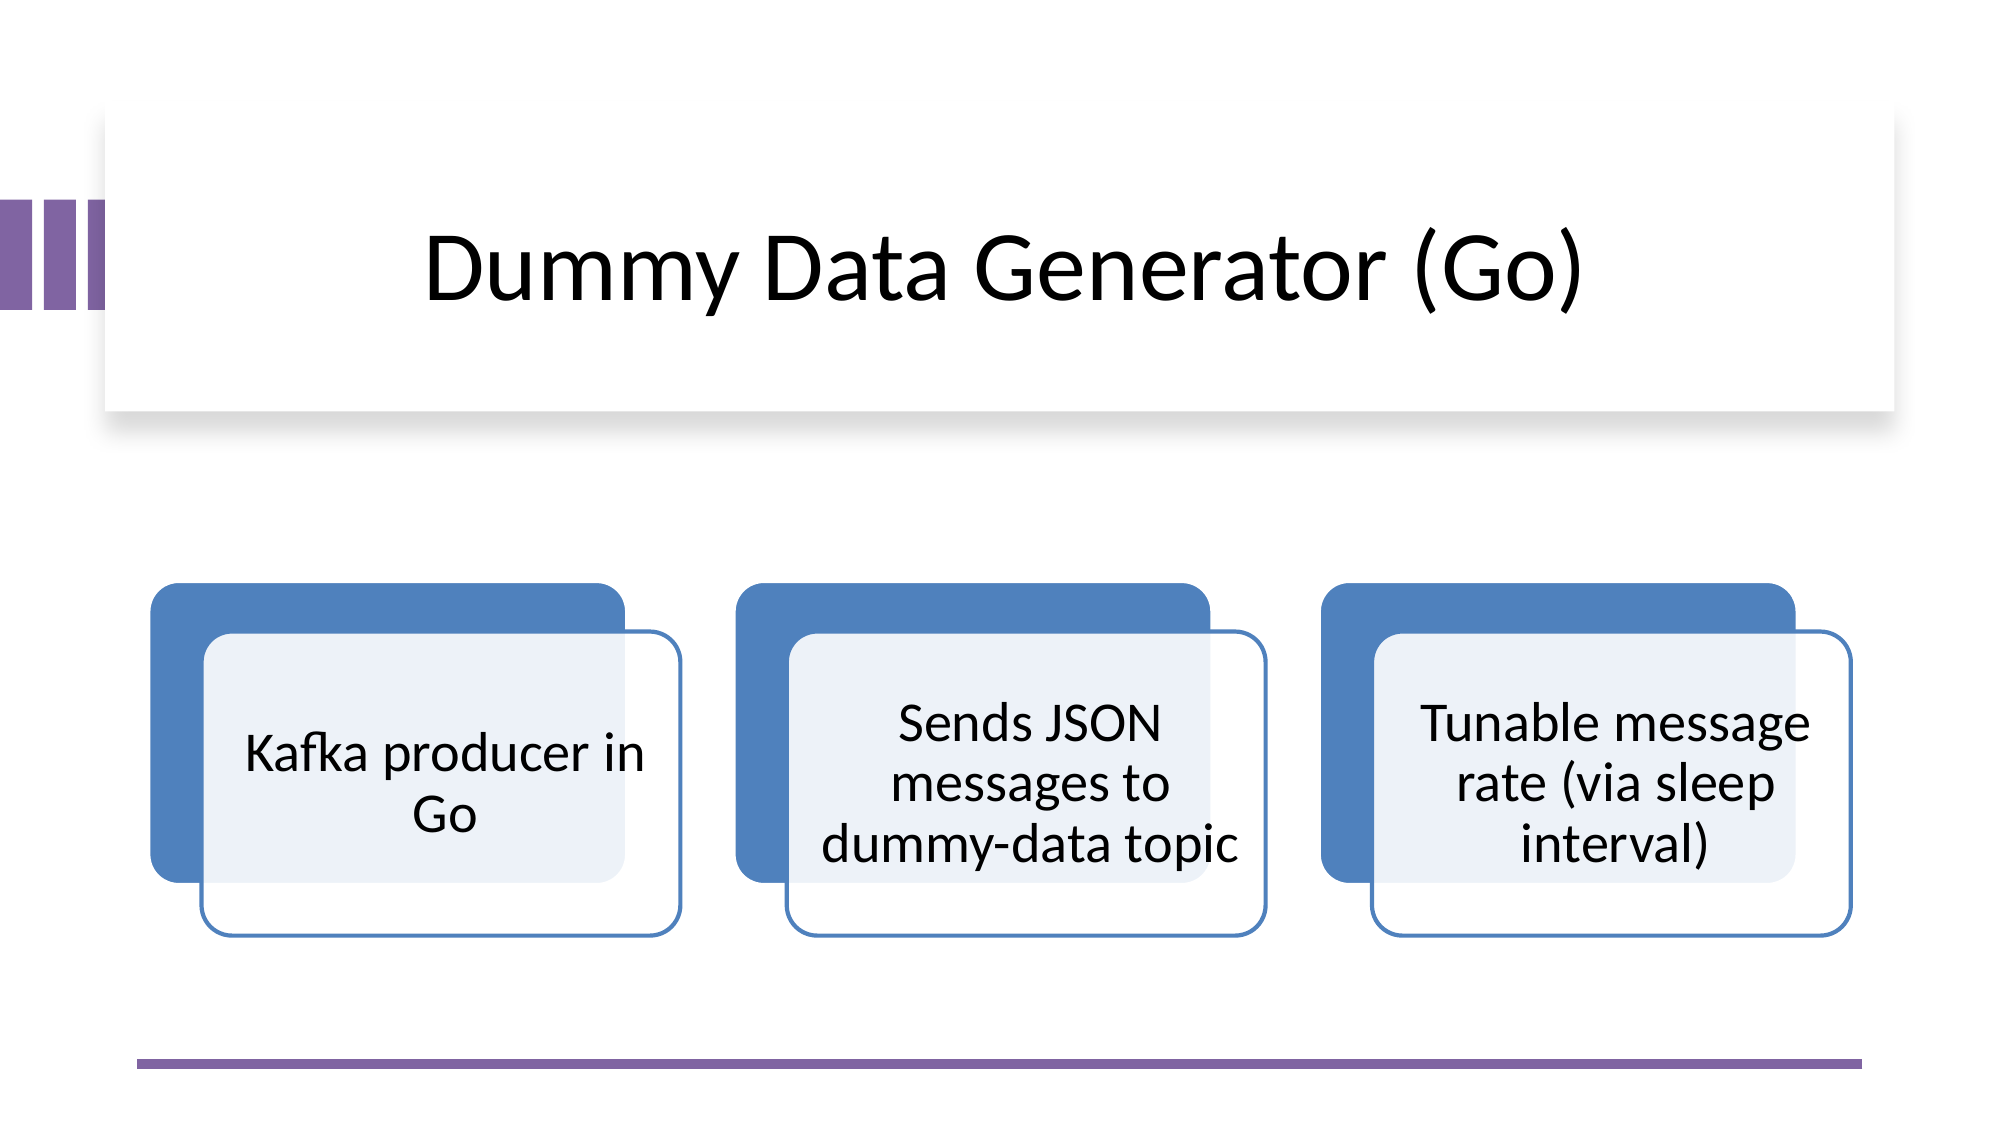

# Dummy Data Generator (Go)

Kafka producer in Go
Sends JSON messages to dummy-data topic
Tunable message rate (via sleep interval)